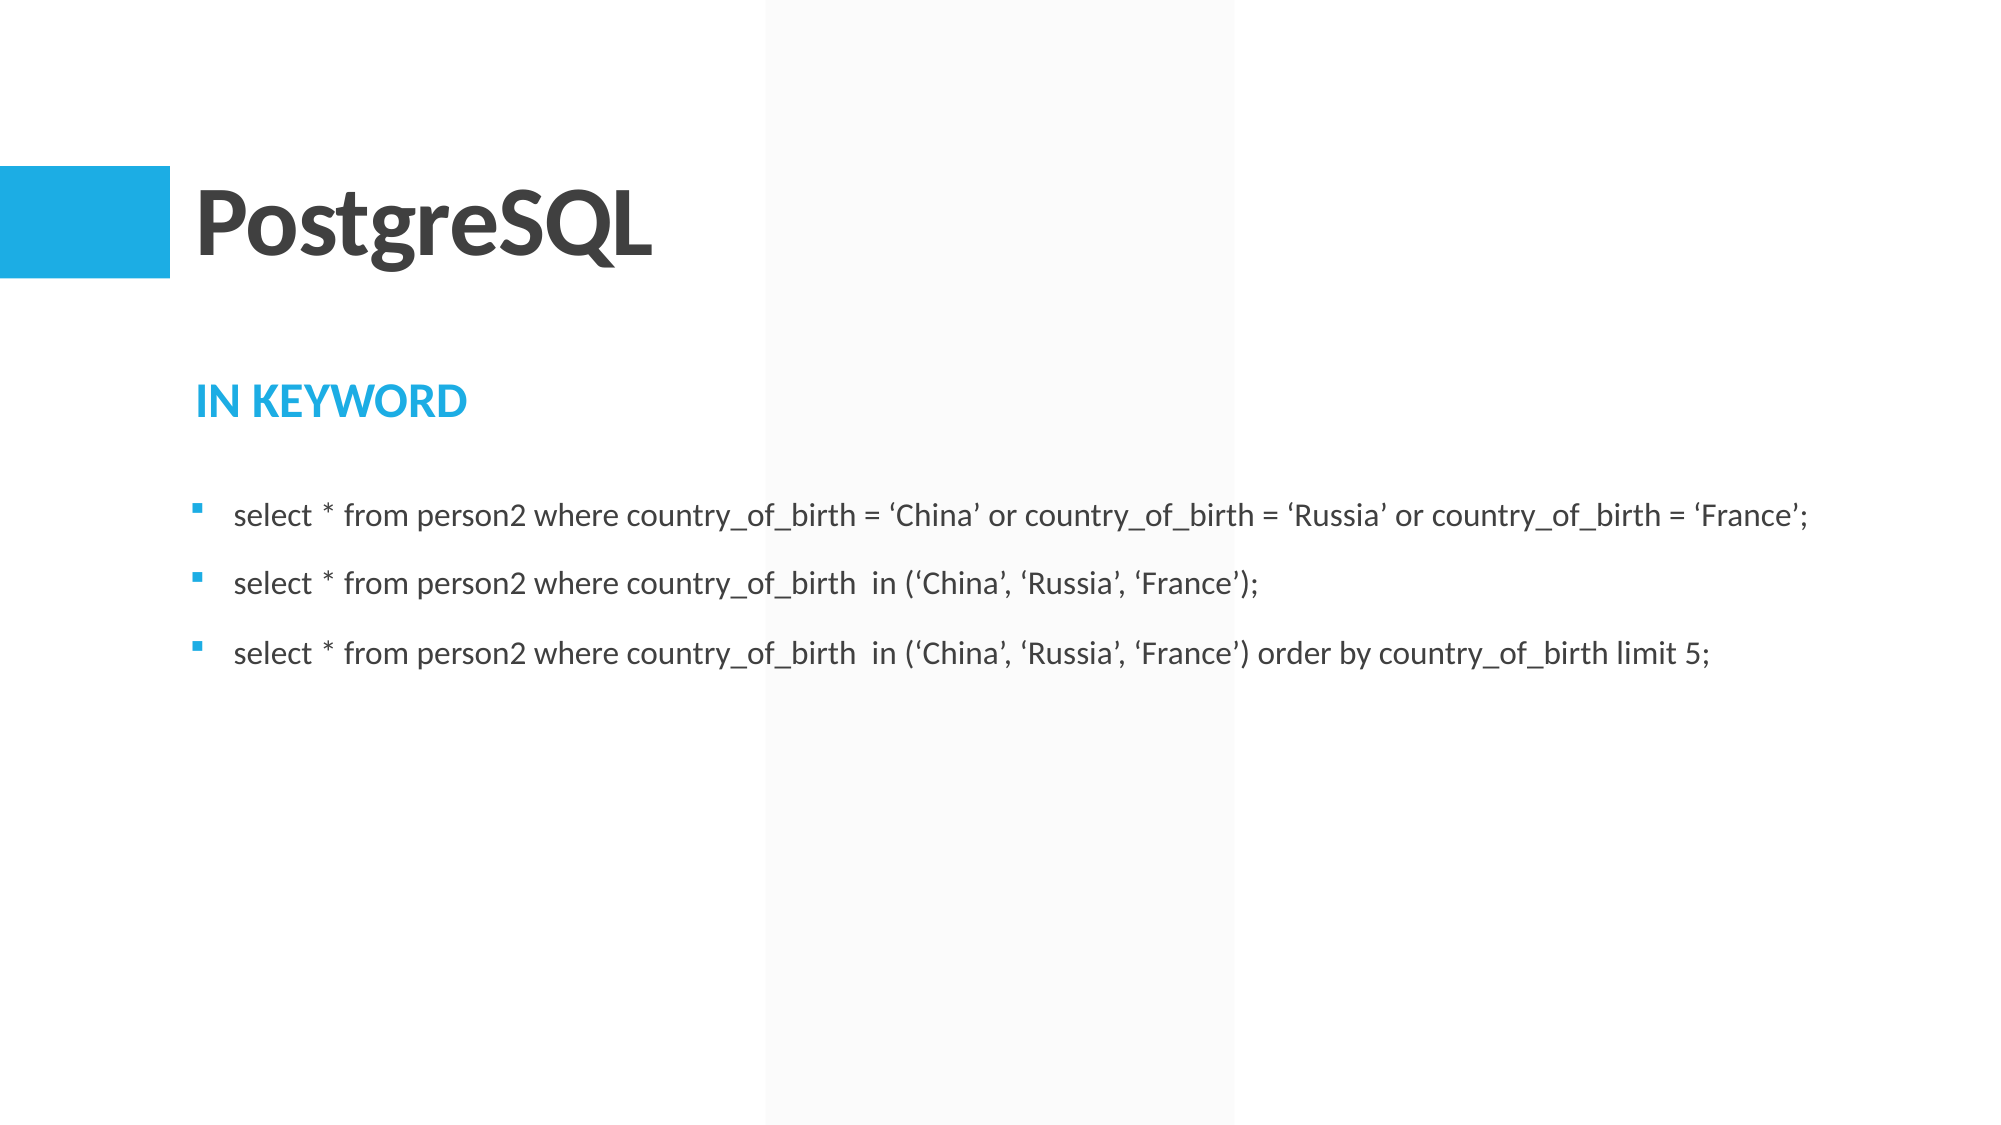

# PostgreSQL
In keyword
select * from person2 where country_of_birth = ‘China’ or country_of_birth = ‘Russia’ or country_of_birth = ‘France’;
select * from person2 where country_of_birth  in (‘China’, ‘Russia’, ‘France’);
select * from person2 where country_of_birth  in (‘China’, ‘Russia’, ‘France’) order by country_of_birth limit 5;